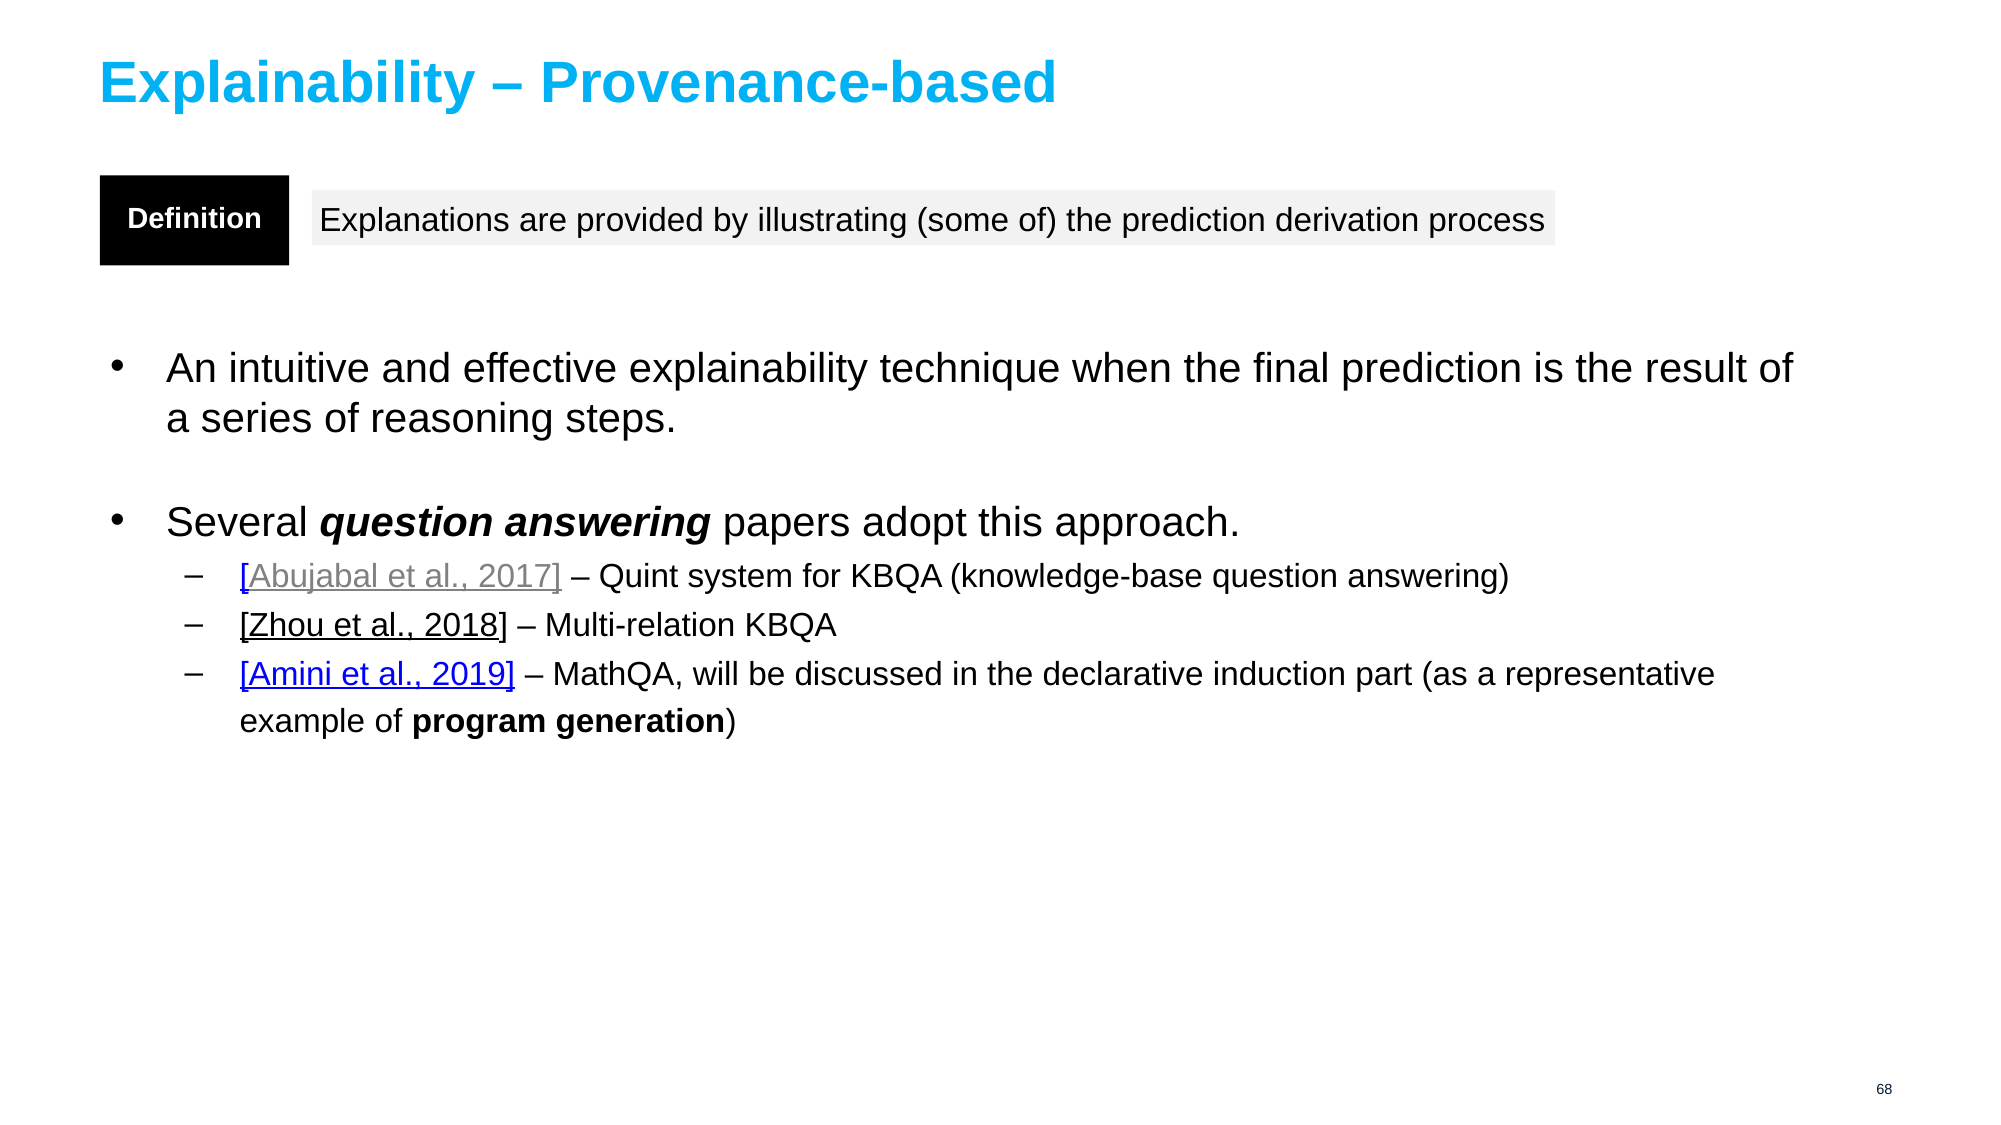

# Explainability – Provenance-based

Definition
Explanations are provided by illustrating (some of) the prediction derivation process
An intuitive and effective explainability technique when the final prediction is the result of a series of reasoning steps.

Several question answering papers adopt this approach.
[Abujabal et al., 2017] – Quint system for KBQA (knowledge-base question answering)
[Zhou et al., 2018] – Multi-relation KBQA
[Amini et al., 2019] – MathQA, will be discussed in the declarative induction part (as a representative example of program generation)
68